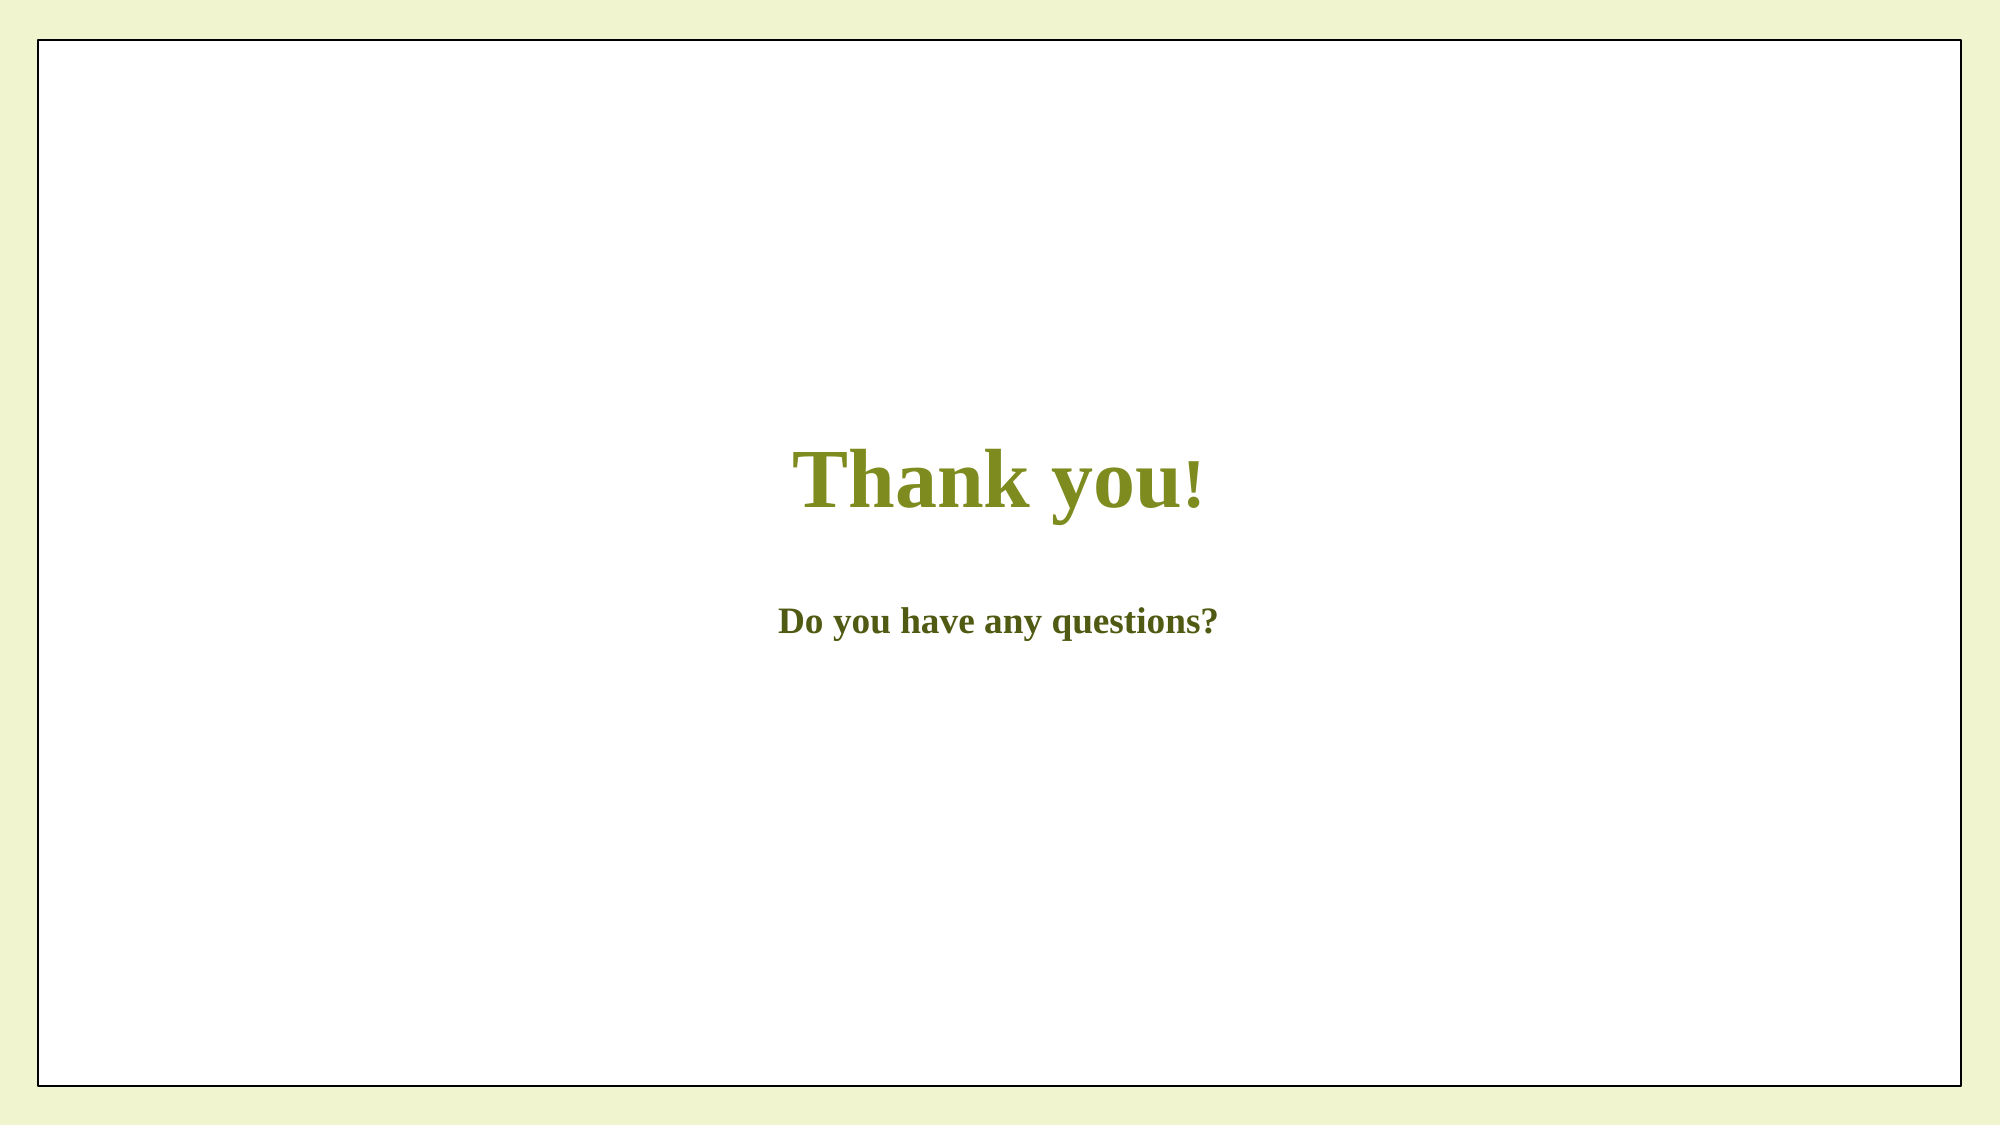

# Thank you! Do you have any questions?